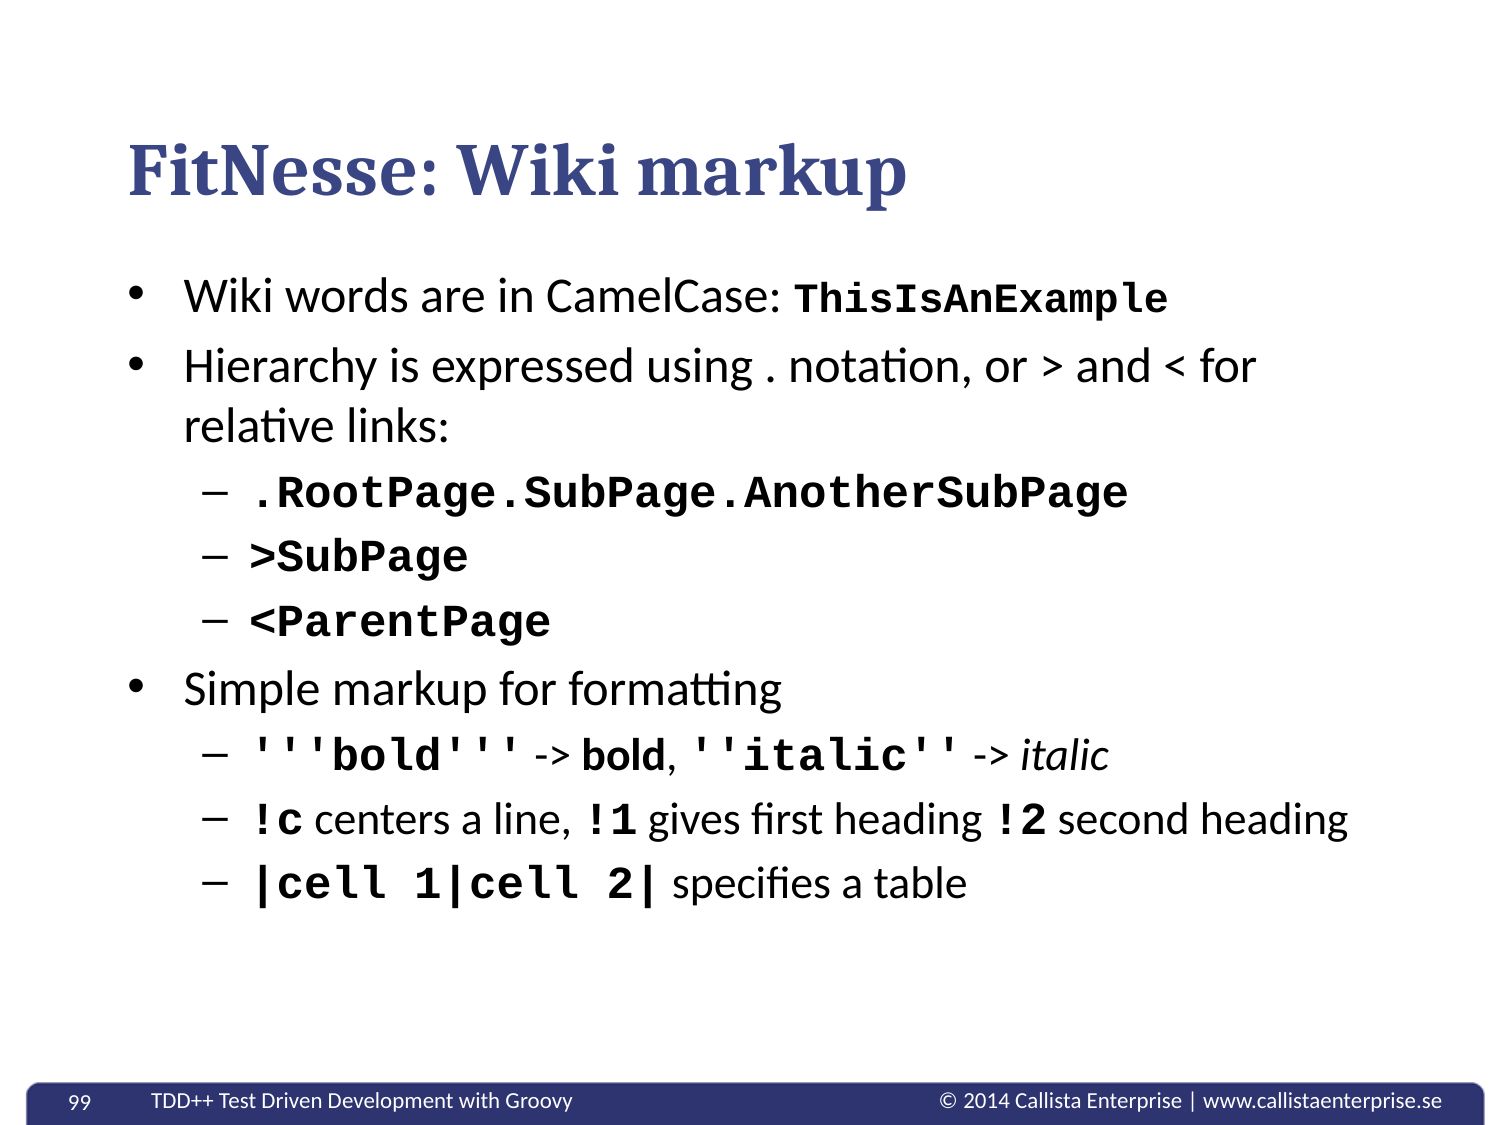

# FitNesse: Wiki markup
Wiki words are in CamelCase: ThisIsAnExample
Hierarchy is expressed using . notation, or > and < for relative links:
.RootPage.SubPage.AnotherSubPage
>SubPage
<ParentPage
Simple markup for formatting
'''bold''' -> bold, ''italic'' -> italic
!c centers a line, !1 gives first heading !2 second heading
|cell 1|cell 2| specifies a table